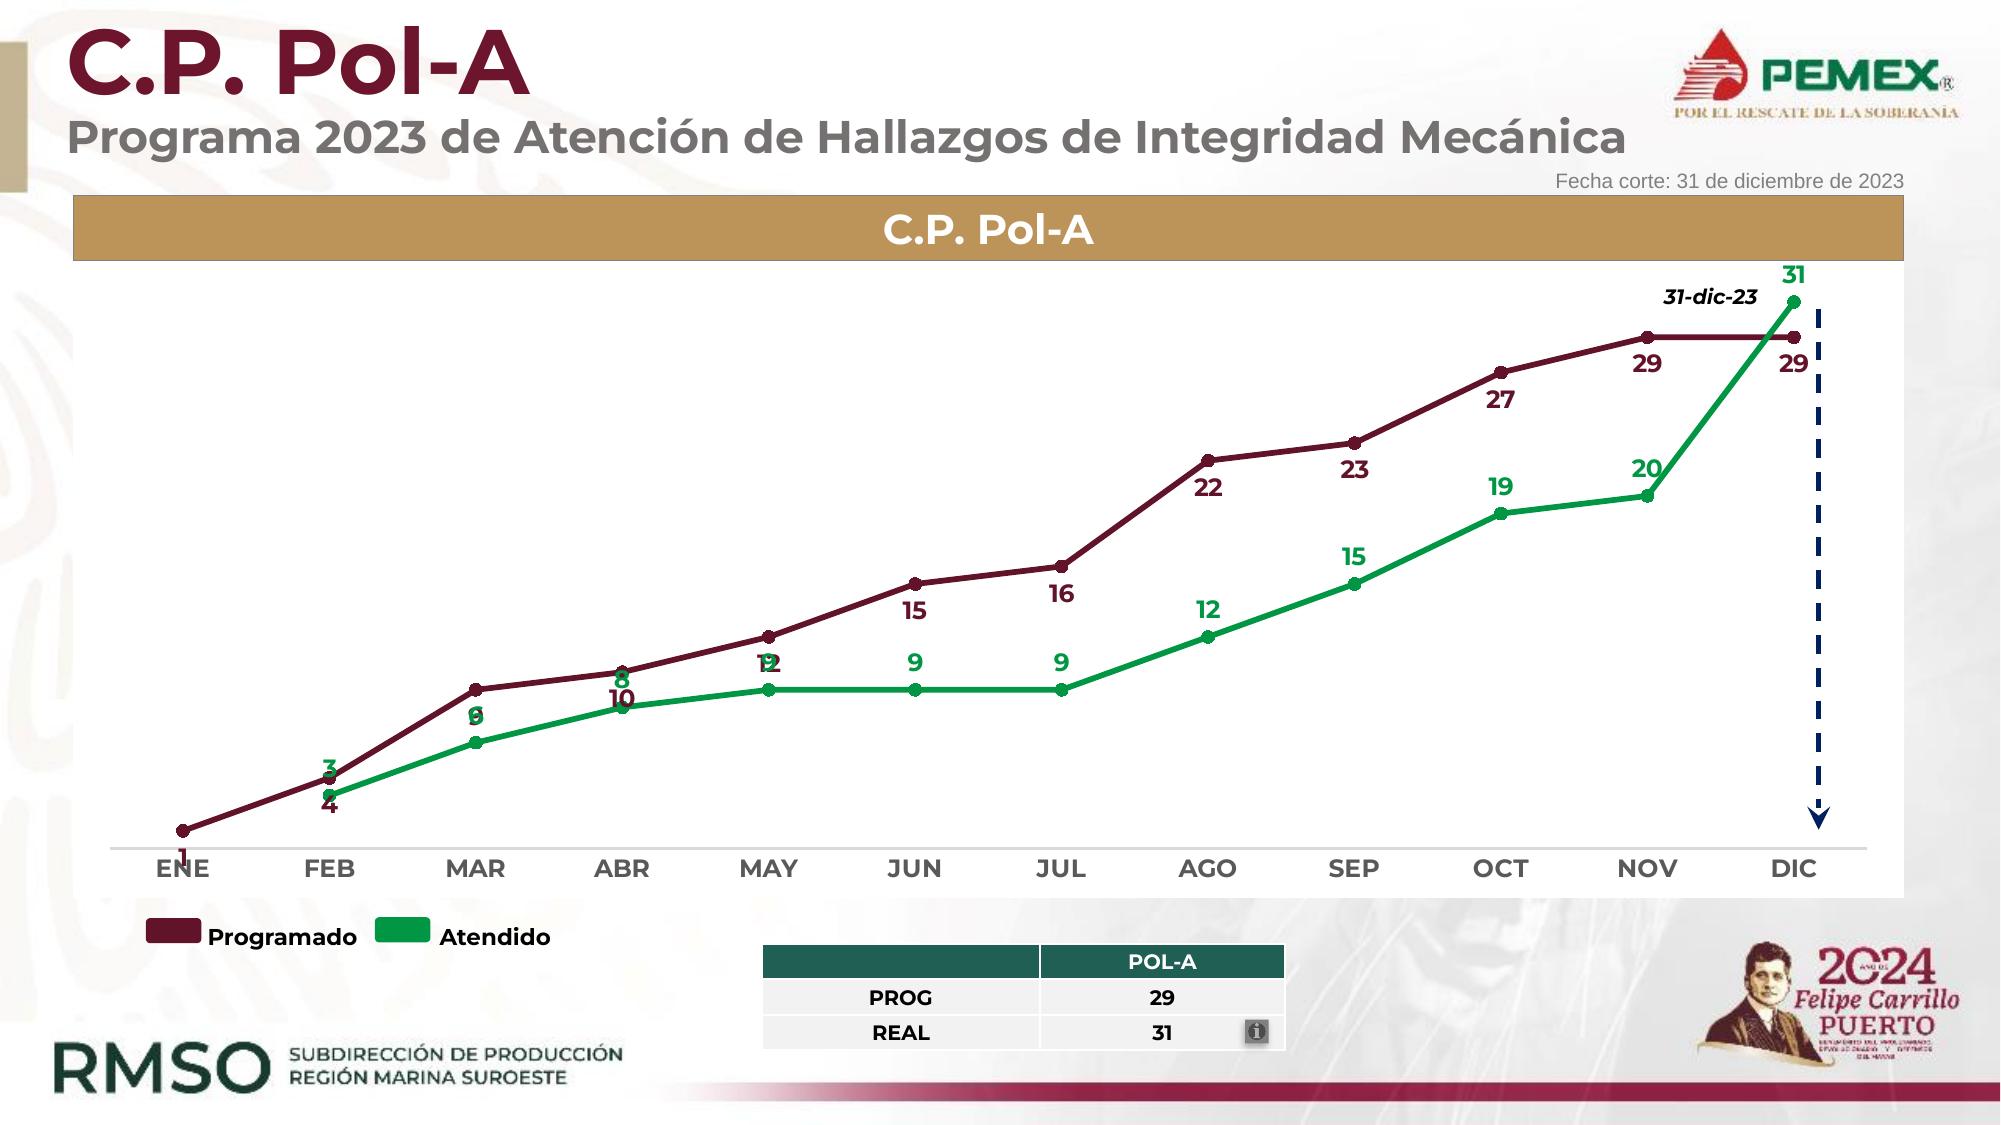

# C.P. Pol-A Programa 2023 de Atención de Hallazgos de Integridad Mecánica
Fecha corte: 31 de diciembre de 2023
C.P. Pol-A

### Chart

| Category | PROGRAMADO | ATENDIDO |
|---|---|---|
| ENE | 1.0 | None |
| FEB | 4.0 | 3.0 |
| MAR | 9.0 | 6.0 |
| ABR | 10.0 | 8.0 |
| MAY | 12.0 | 9.0 |
| JUN | 15.0 | 9.0 |
| JUL | 16.0 | 9.0 |
| AGO | 22.0 | 12.0 |
| SEP | 23.0 | 15.0 |
| OCT | 27.0 | 19.0 |
| NOV | 29.0 | 20.0 |
| DIC | 29.0 | 31.0 |
31-dic-23
Atendido

Programado

|  | POL-A |
| --- | --- |
| PROG | 29 |
| REAL | 31 |